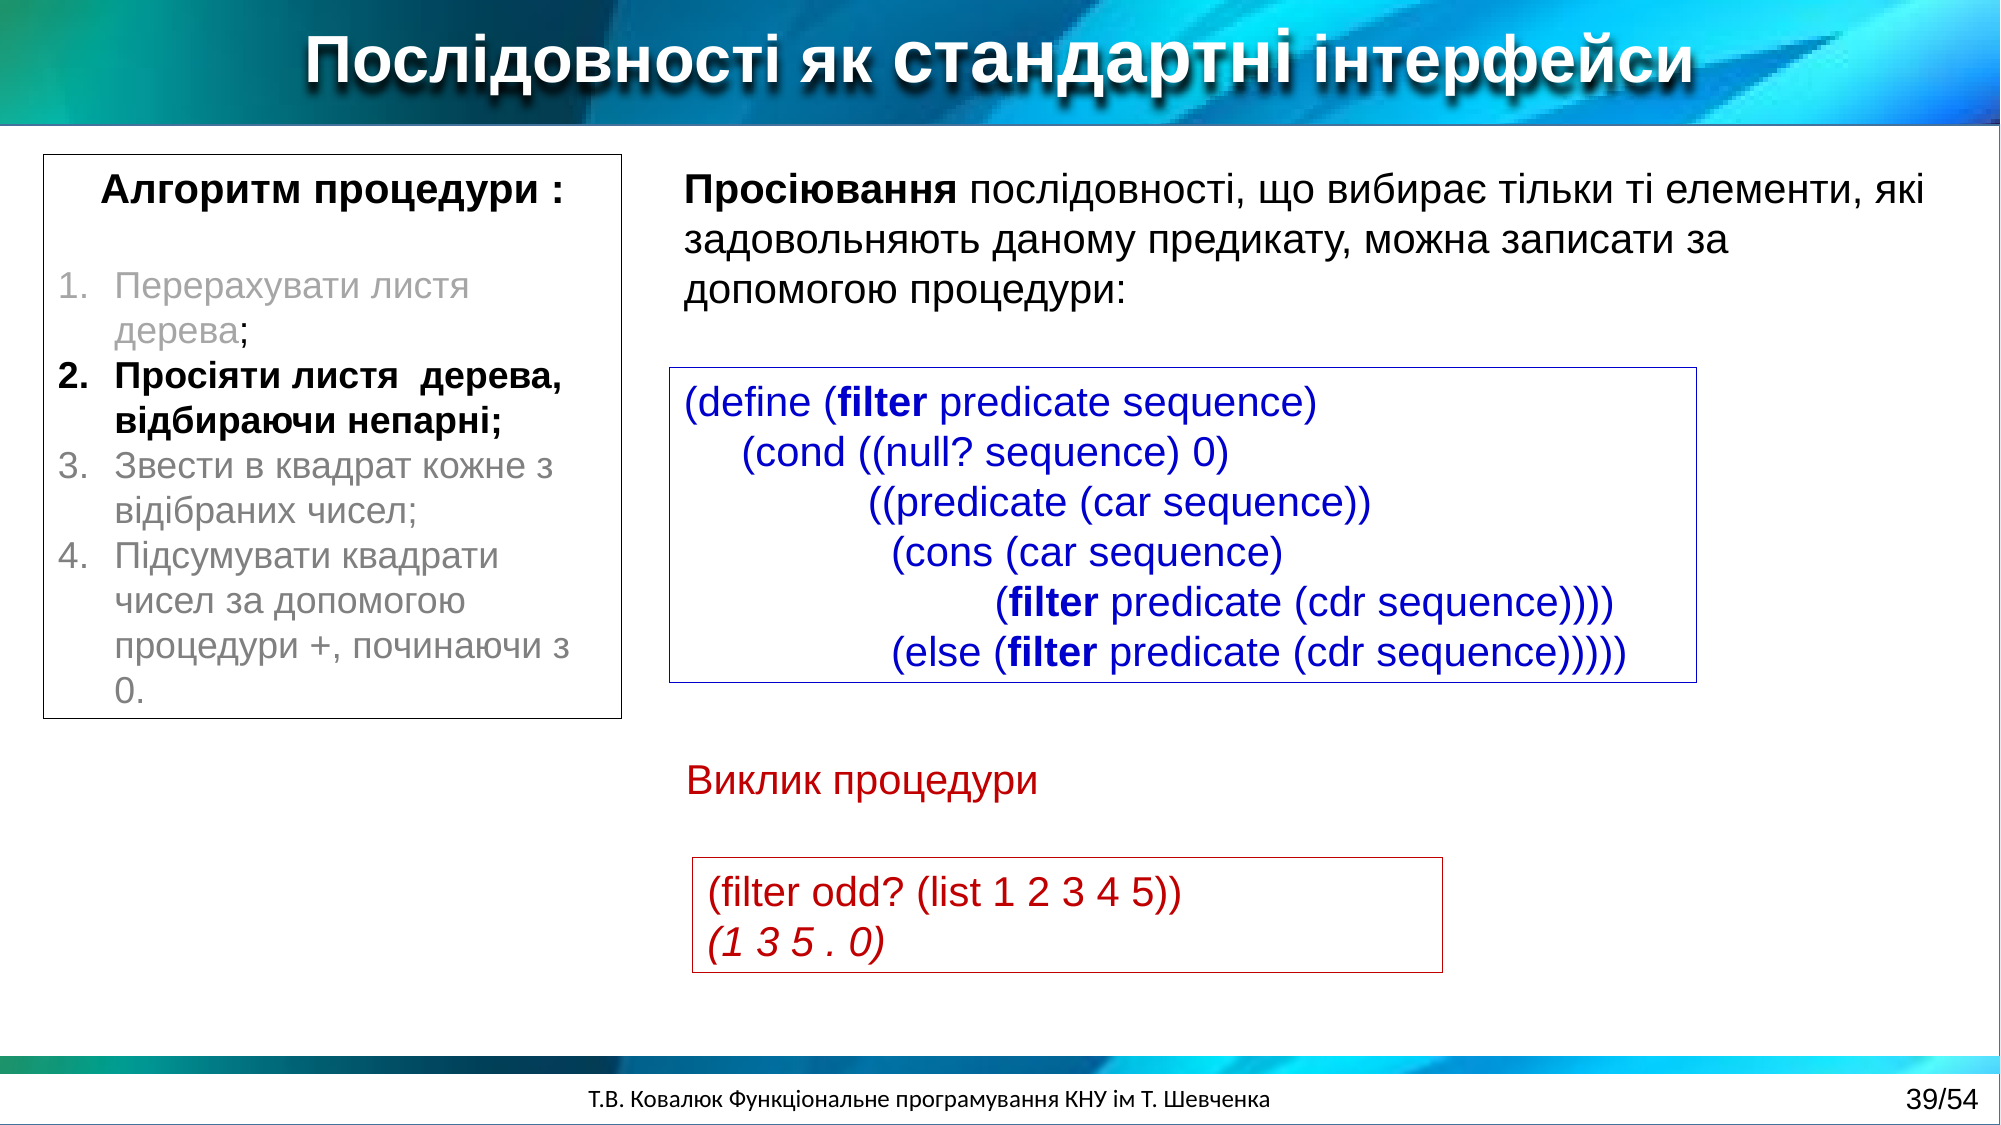

Послідовності як стандартні інтерфейси
Алгоритм процедури :

Перерахувати листя дерева;
Просіяти листя  дерева, відбираючи непарні;
Звести в квадрат кожне з відібраних чисел;
Підсумувати квадрати чисел за допомогою процедури +, починаючи з 0.
Просіювання послідовності, що вибирає тільки ті елементи, які задовольняють даному предикату, можна записати за допомогою процедури:
(define (filter predicate sequence)
     (cond ((null? sequence) 0)
                ((predicate (car sequence))
                  (cons (car sequence)
                           (filter predicate (cdr sequence))))
                  (else (filter predicate (cdr sequence)))))
Виклик процедури
(filter odd? (list 1 2 3 4 5))
(1 3 5 . 0)
39/54